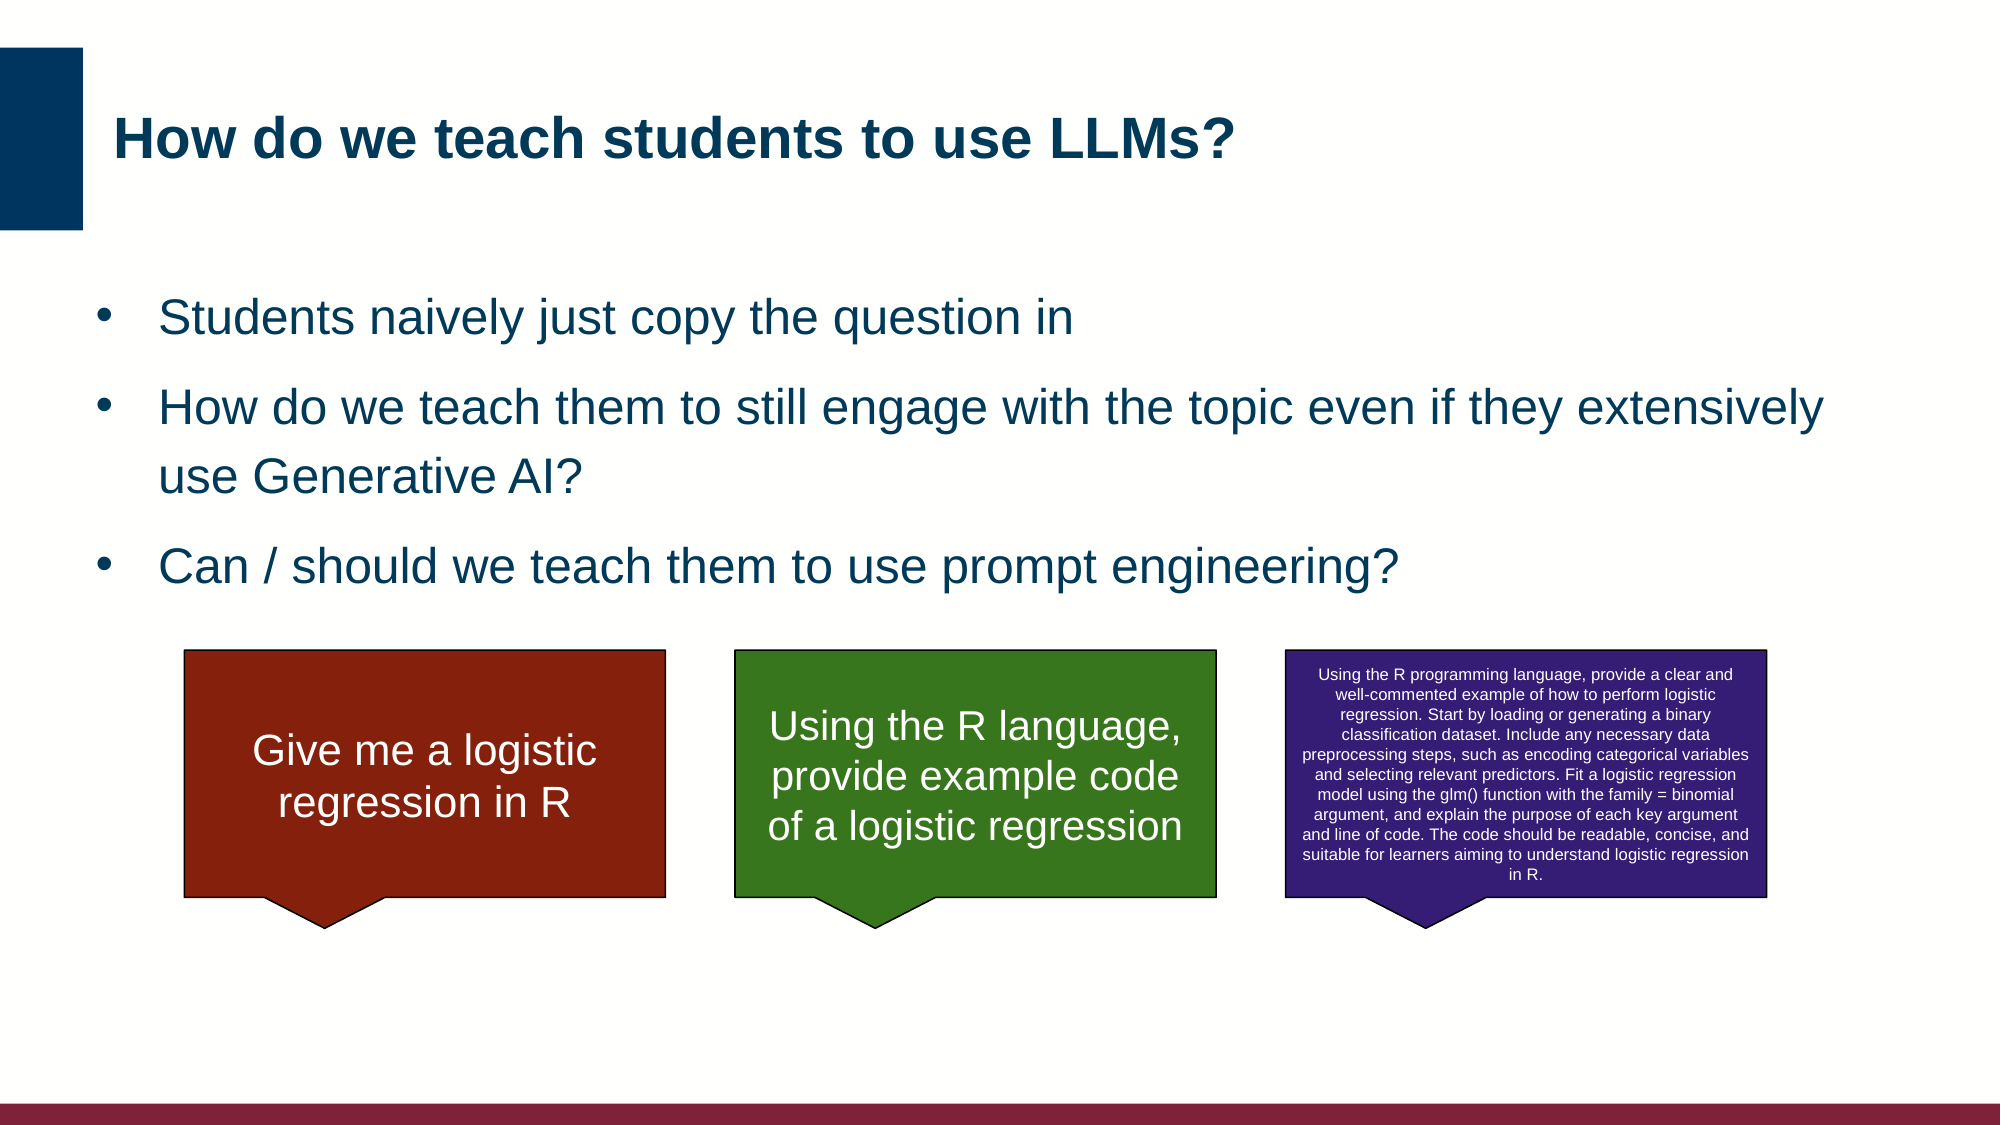

# How do we teach students to use LLMs?
Students naively just copy the question in
How do we teach them to still engage with the topic even if they extensively use Generative AI?
Can / should we teach them to use prompt engineering?
Give me a logistic regression in R
Using the R language, provide example code of a logistic regression
Using the R programming language, provide a clear and well-commented example of how to perform logistic regression. Start by loading or generating a binary classification dataset. Include any necessary data preprocessing steps, such as encoding categorical variables and selecting relevant predictors. Fit a logistic regression model using the glm() function with the family = binomial argument, and explain the purpose of each key argument and line of code. The code should be readable, concise, and suitable for learners aiming to understand logistic regression in R.